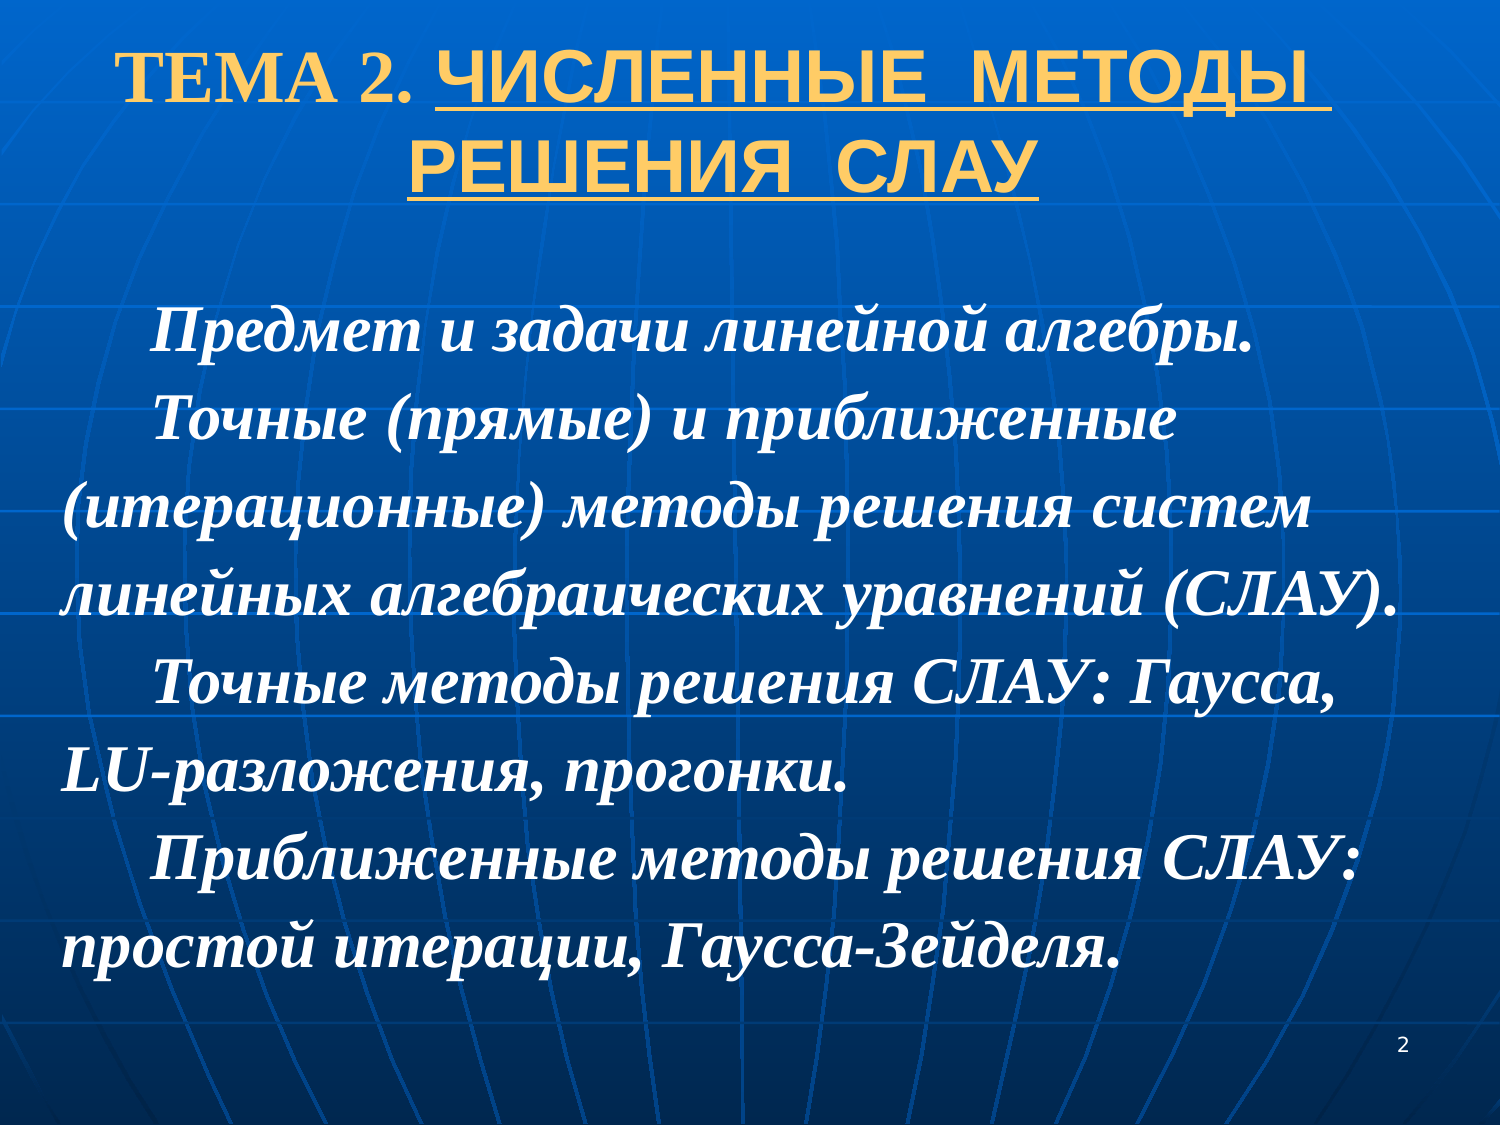

# ТЕМА 2. численные  методы решения  слау
Предмет и задачи линейной aлгебры.
Точные (прямые) и приближенные (итерационные) методы решения систем линейных алгебраических уравнений (СЛАУ).
Точные методы решения СЛАУ: Гаусса, LU-разложения, прогонки.
Приближенные методы решения СЛАУ: простой итерации, Гаусса-Зейделя.
2